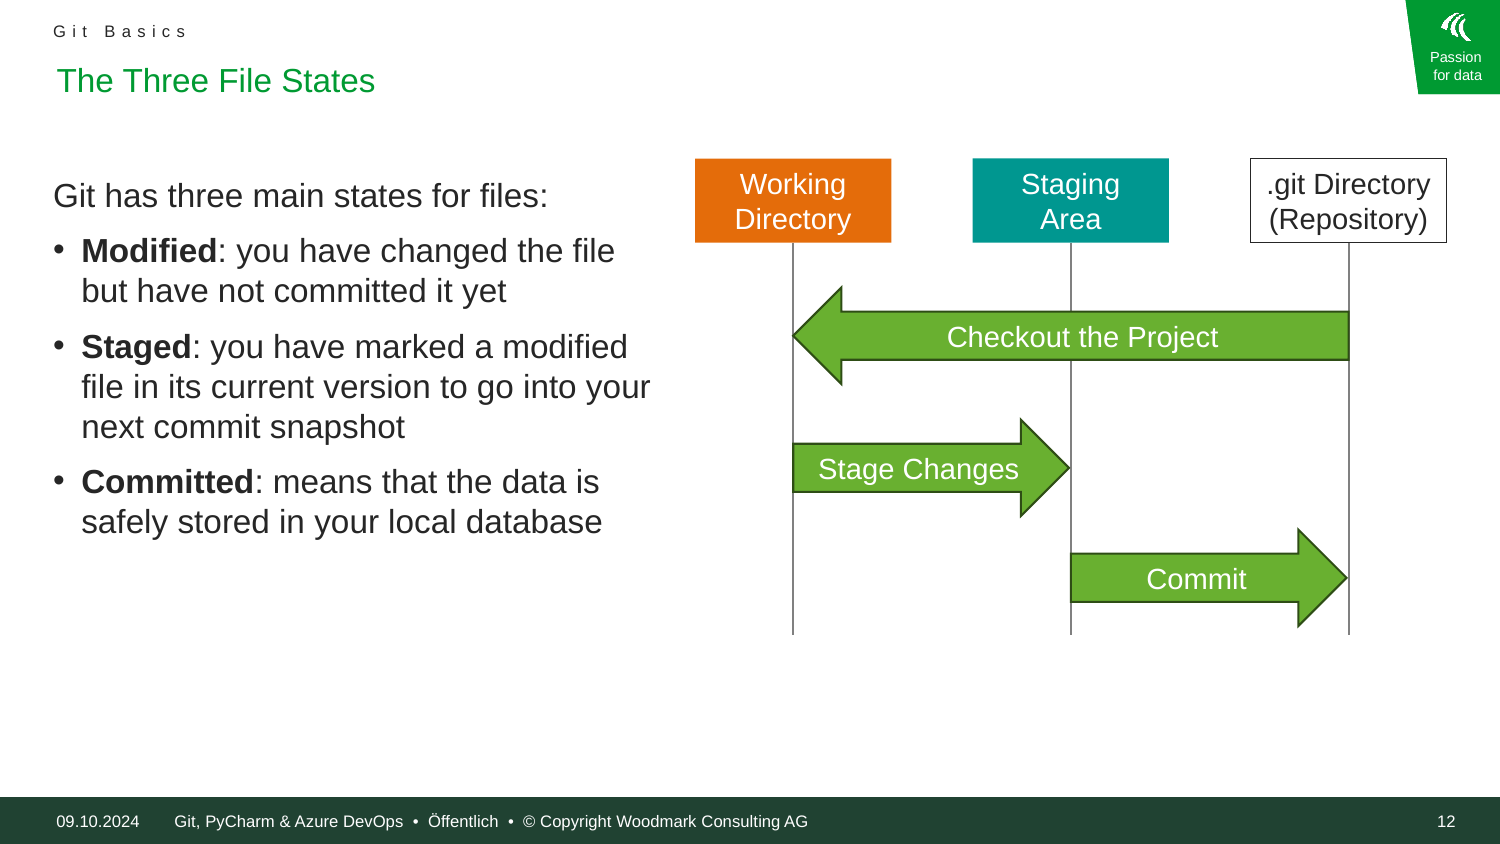

Git Basics
# The Three File States
Staging
Area
.git Directory (Repository)
Working Directory
Checkout the Project
Stage Changes
Commit
Git has three main states for files:
Modified: you have changed the file but have not committed it yet
Staged: you have marked a modified file in its current version to go into your next commit snapshot
Committed: means that the data is safely stored in your local database

09.10.2024
Git, PyCharm & Azure DevOps  •  Öffentlich  •  © Copyright Woodmark Consulting AG
12